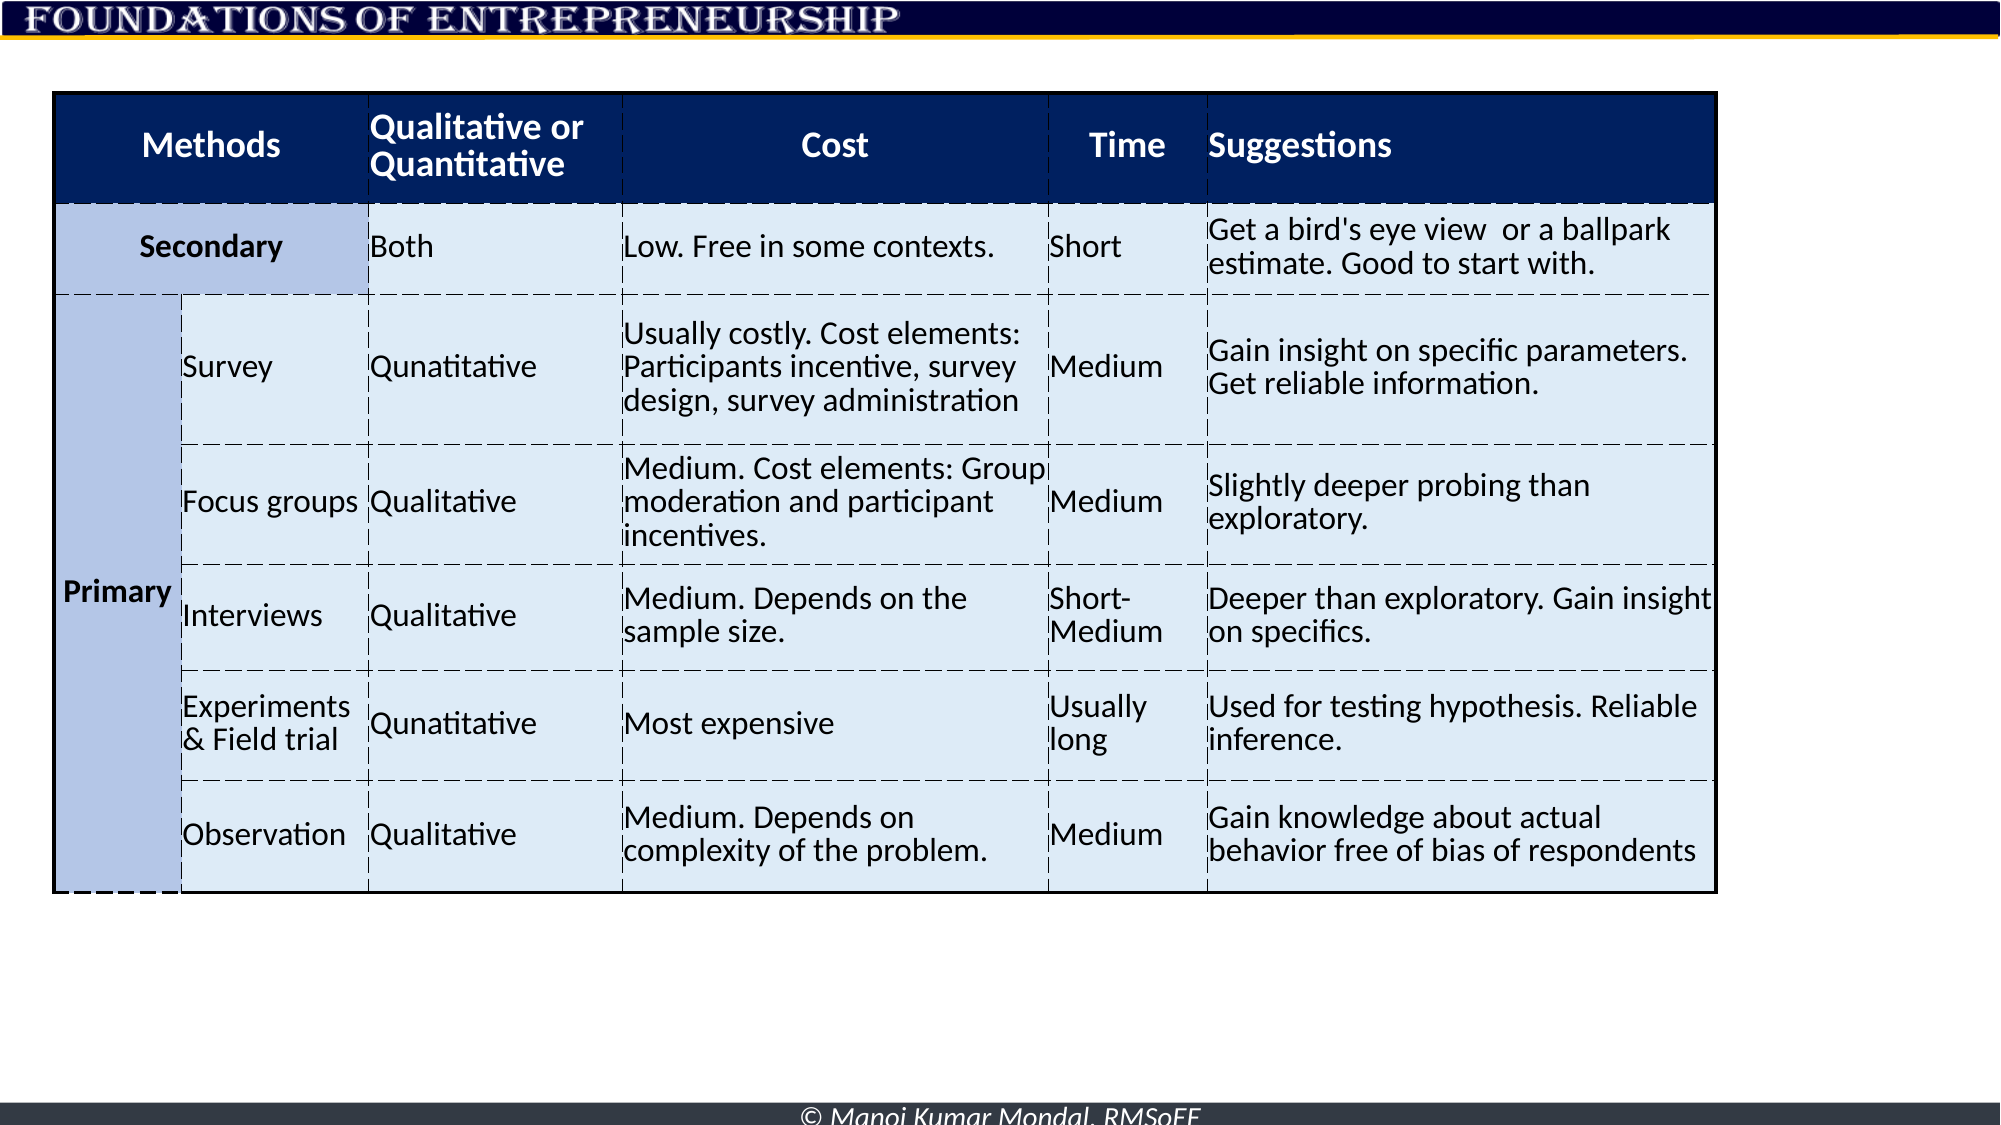

| Methods |  | Qualitative or Quantitative | Cost | Time | Suggestions |
| --- | --- | --- | --- | --- | --- |
| Secondary |  | Both | Low. Free in some contexts. | Short | Get a bird's eye view or a ballpark estimate. Good to start with. |
| Primary | Survey | Qunatitative | Usually costly. Cost elements: Participants incentive, survey design, survey administration | Medium | Gain insight on specific parameters. Get reliable information. |
|  | Focus groups | Qualitative | Medium. Cost elements: Group moderation and participant incentives. | Medium | Slightly deeper probing than exploratory. |
|  | Interviews | Qualitative | Medium. Depends on the sample size. | Short-Medium | Deeper than exploratory. Gain insight on specifics. |
|  | Experiments & Field trial | Qunatitative | Most expensive | Usually long | Used for testing hypothesis. Reliable inference. |
|  | Observation | Qualitative | Medium. Depends on complexity of the problem. | Medium | Gain knowledge about actual behavior free of bias of respondents |